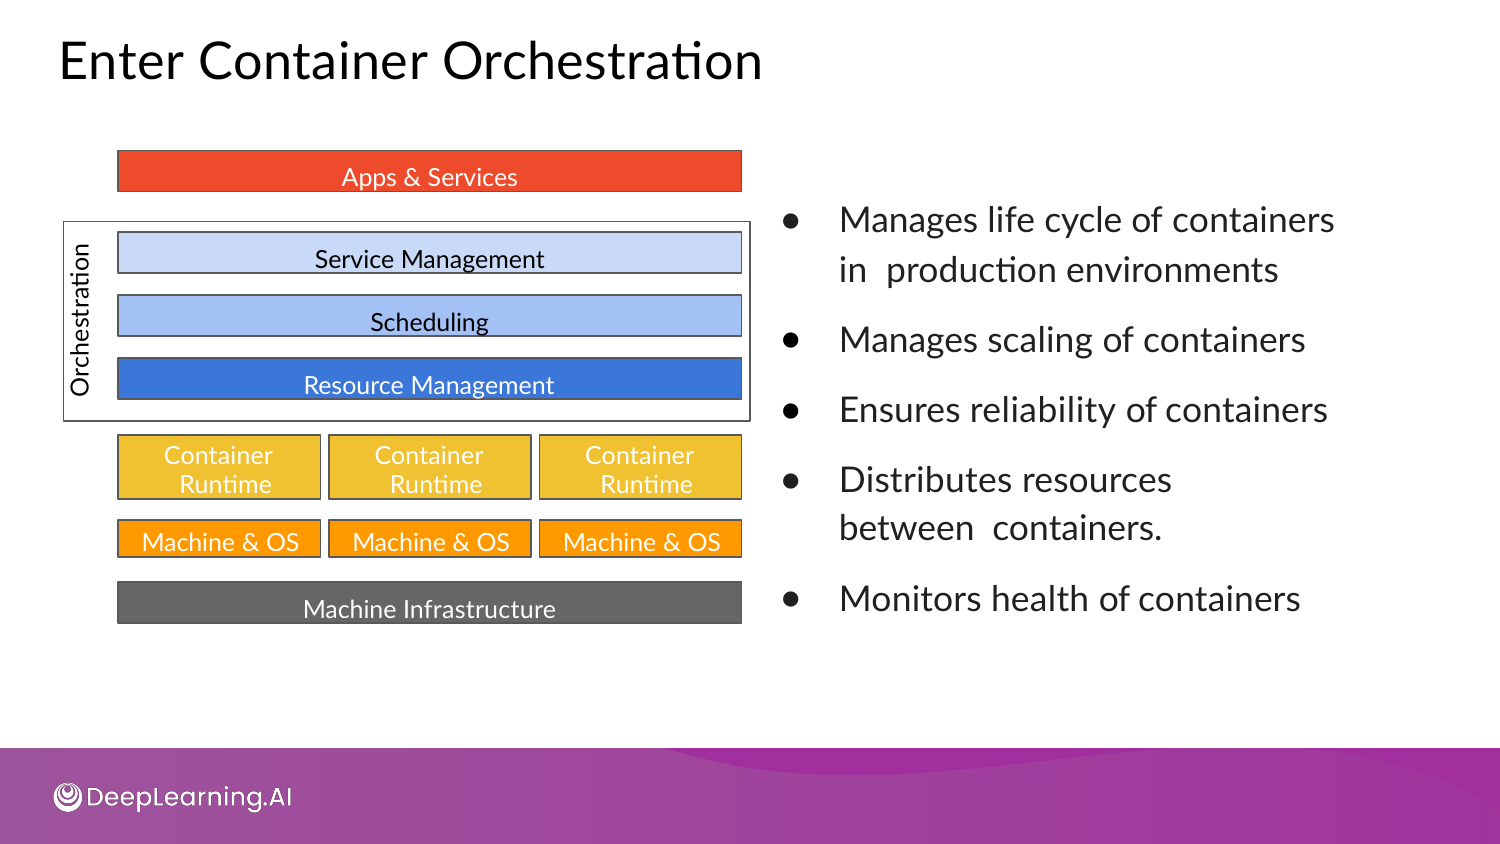

# Enter Container Orchestration
Apps & Services
Manages life cycle of containers in  production environments
Manages scaling of containers
Ensures reliability of containers
Distributes resources between  containers.
Monitors health of containers
Orchestration
Service Management
Scheduling
Resource Management
Container  Runtime
Container  Runtime
Container  Runtime
Machine & OS
Machine & OS
Machine & OS
Machine Infrastructure